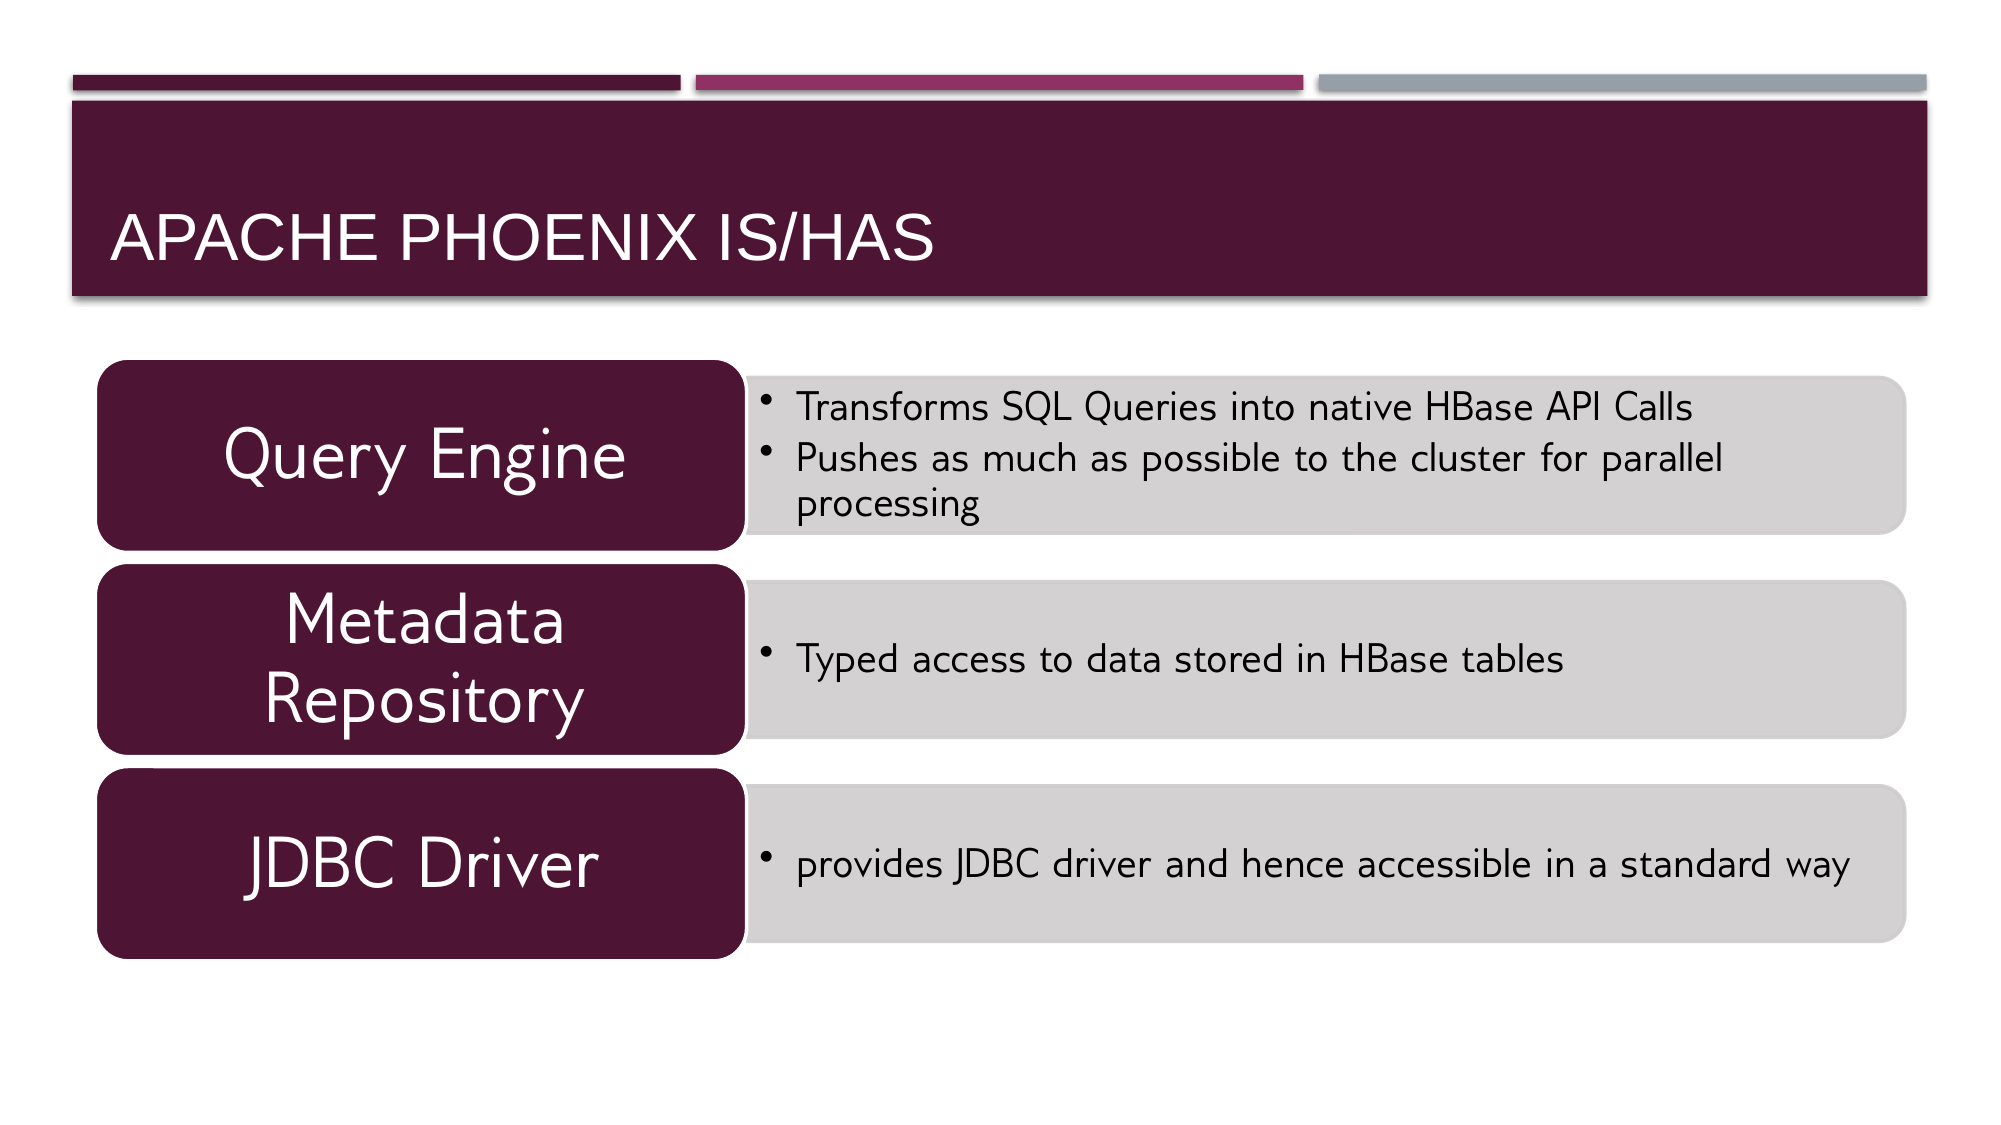

# Apache Phoenix is/has
Transforms SQL Queries into native HBase API Calls
Pushes as much as possible to the cluster for parallel processing
Query Engine
Typed access to data stored in HBase tables
Metadata Repository
provides JDBC driver and hence accessible in a standard way
JDBC Driver